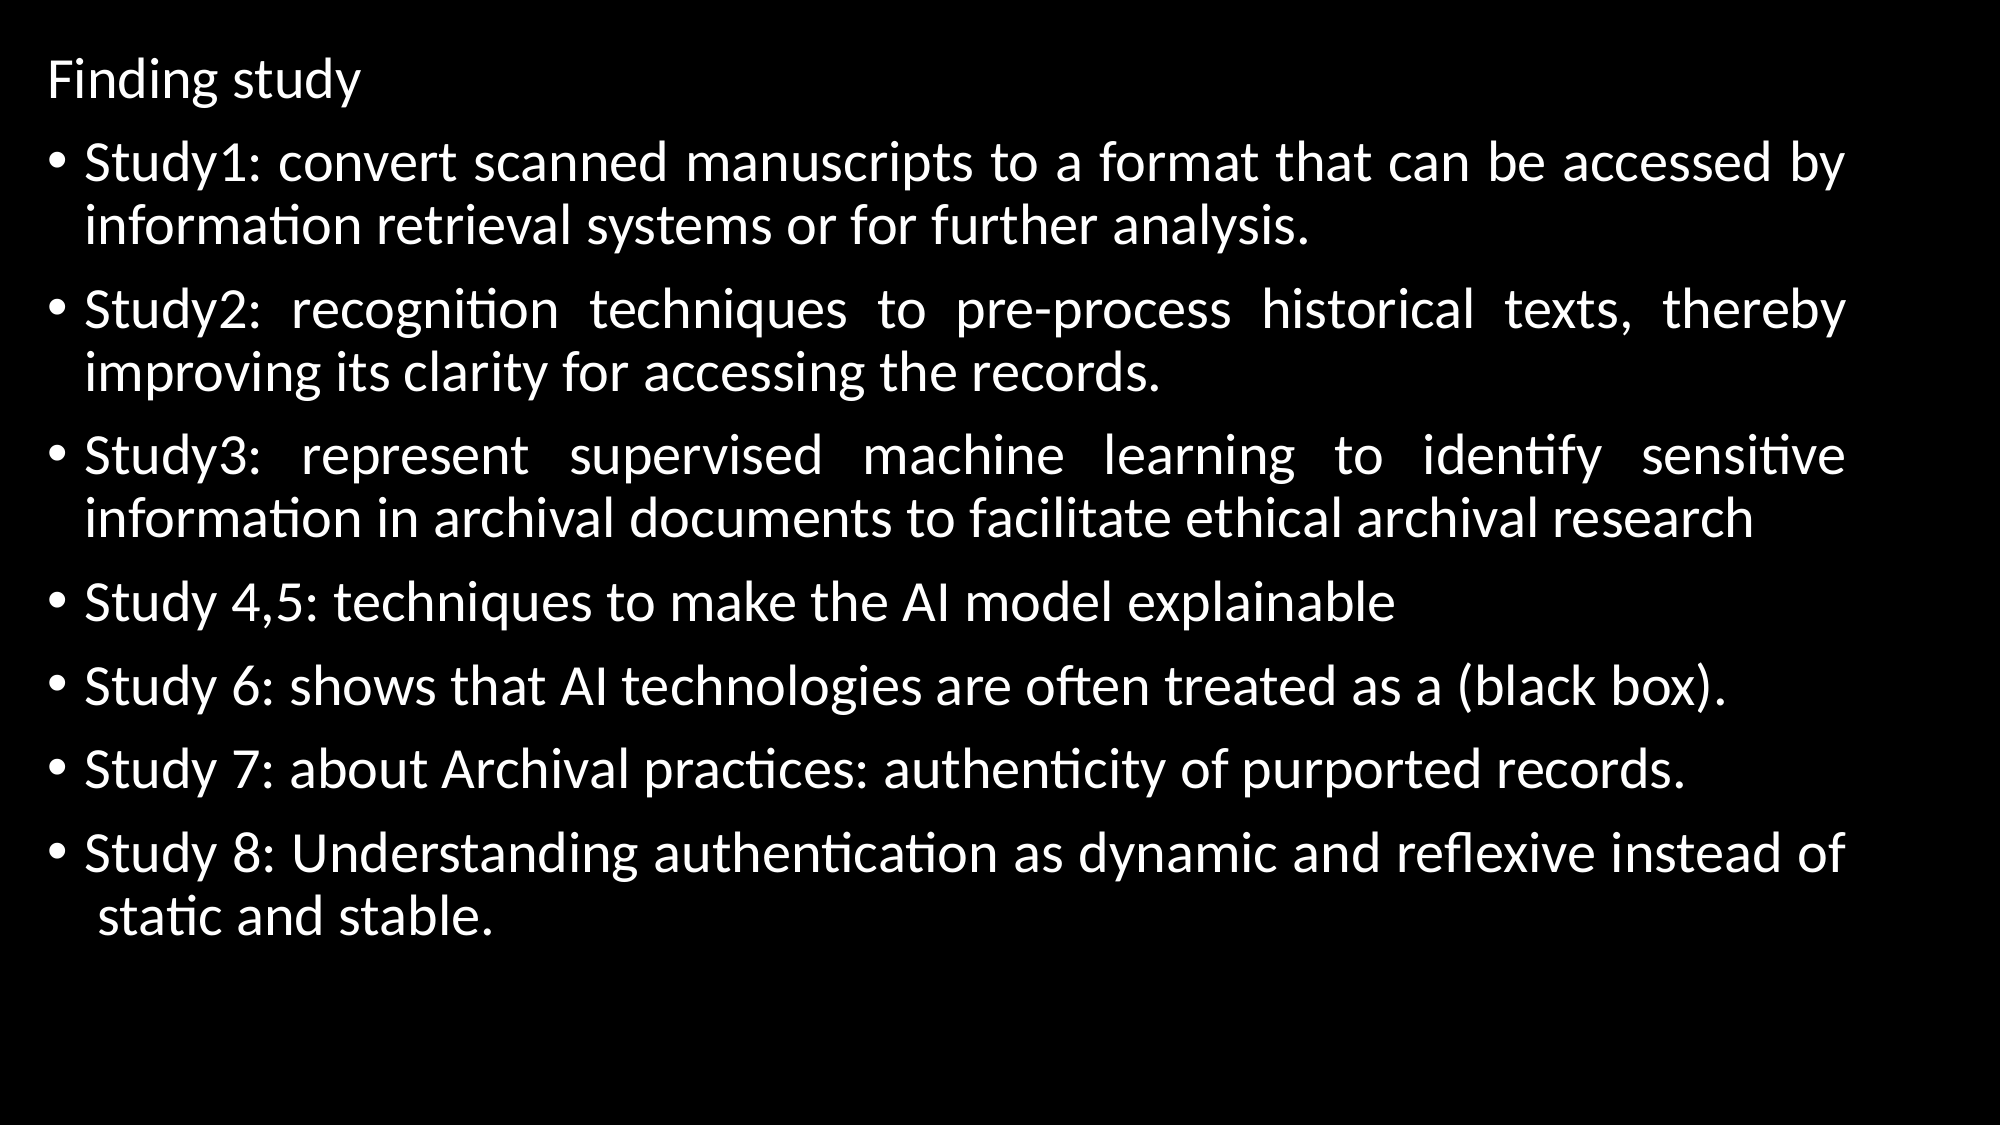

Finding study
Study1: convert scanned manuscripts to a format that can be accessed by information retrieval systems or for further analysis.
Study2: recognition techniques to pre-process historical texts, thereby improving its clarity for accessing the records.
Study3: represent supervised machine learning to identify sensitive information in archival documents to facilitate ethical archival research
Study 4,5: techniques to make the AI model explainable
Study 6: shows that AI technologies are often treated as a (black box).
Study 7: about Archival practices: authenticity of purported records.
Study 8: Understanding authentication as dynamic and reflexive instead of  static and stable.